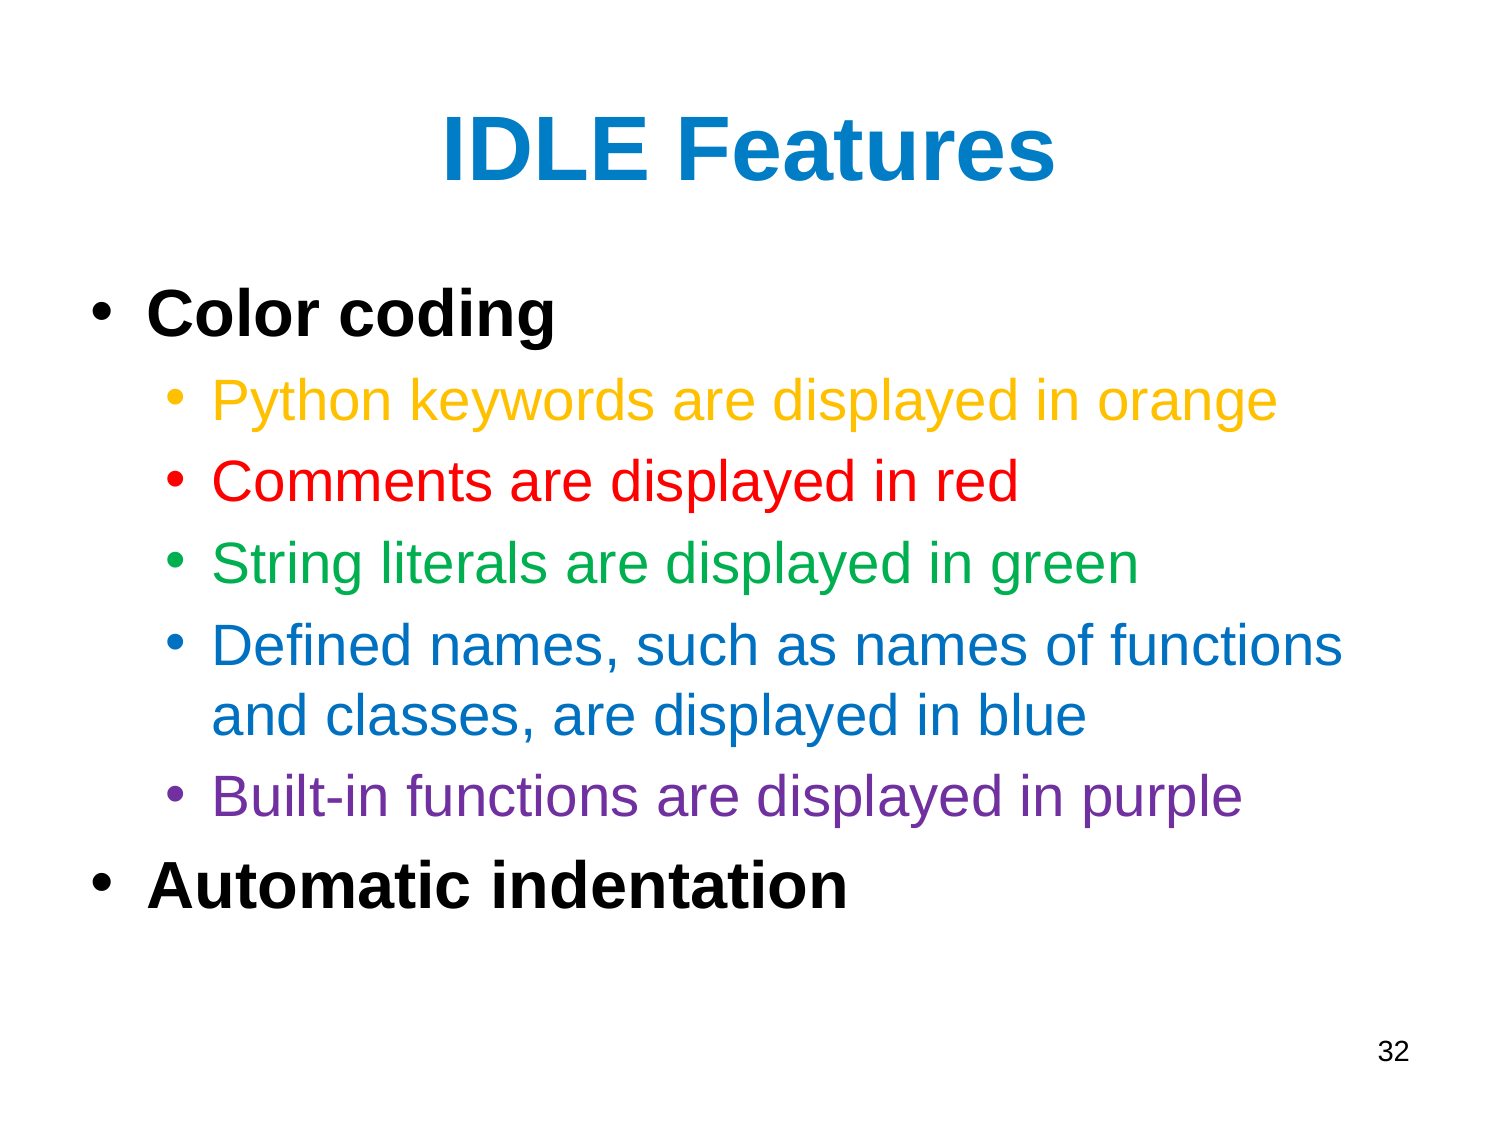

# IDLE Features
Color coding
Python keywords are displayed in orange
Comments are displayed in red
String literals are displayed in green
Defined names, such as names of functions and classes, are displayed in blue
Built-in functions are displayed in purple
Automatic indentation
32